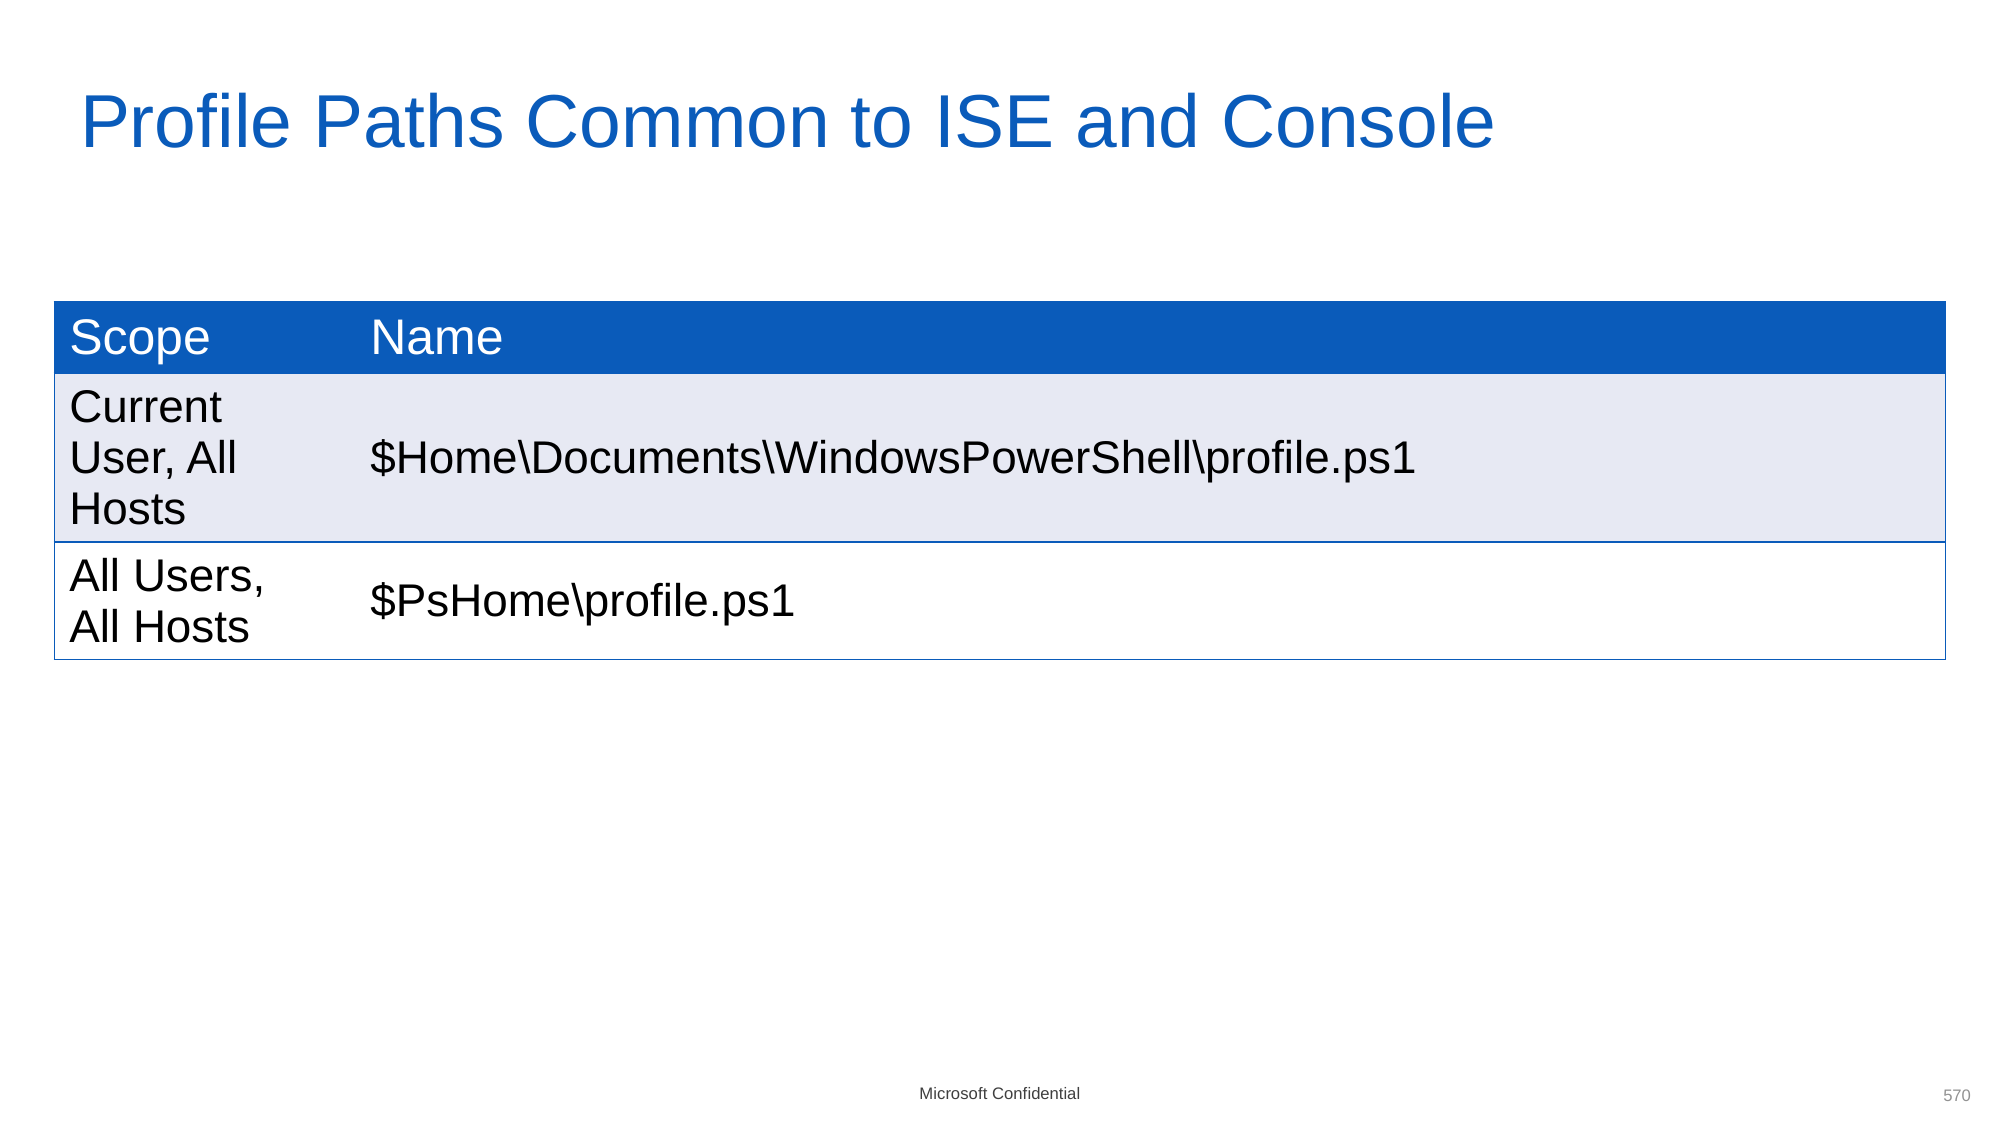

# Profile Paths Common to ISE and Console
| Scope | Name |
| --- | --- |
| Current User, All Hosts | $Home\Documents\WindowsPowerShell\profile.ps1 |
| All Users, All Hosts | $PsHome\profile.ps1 |
570